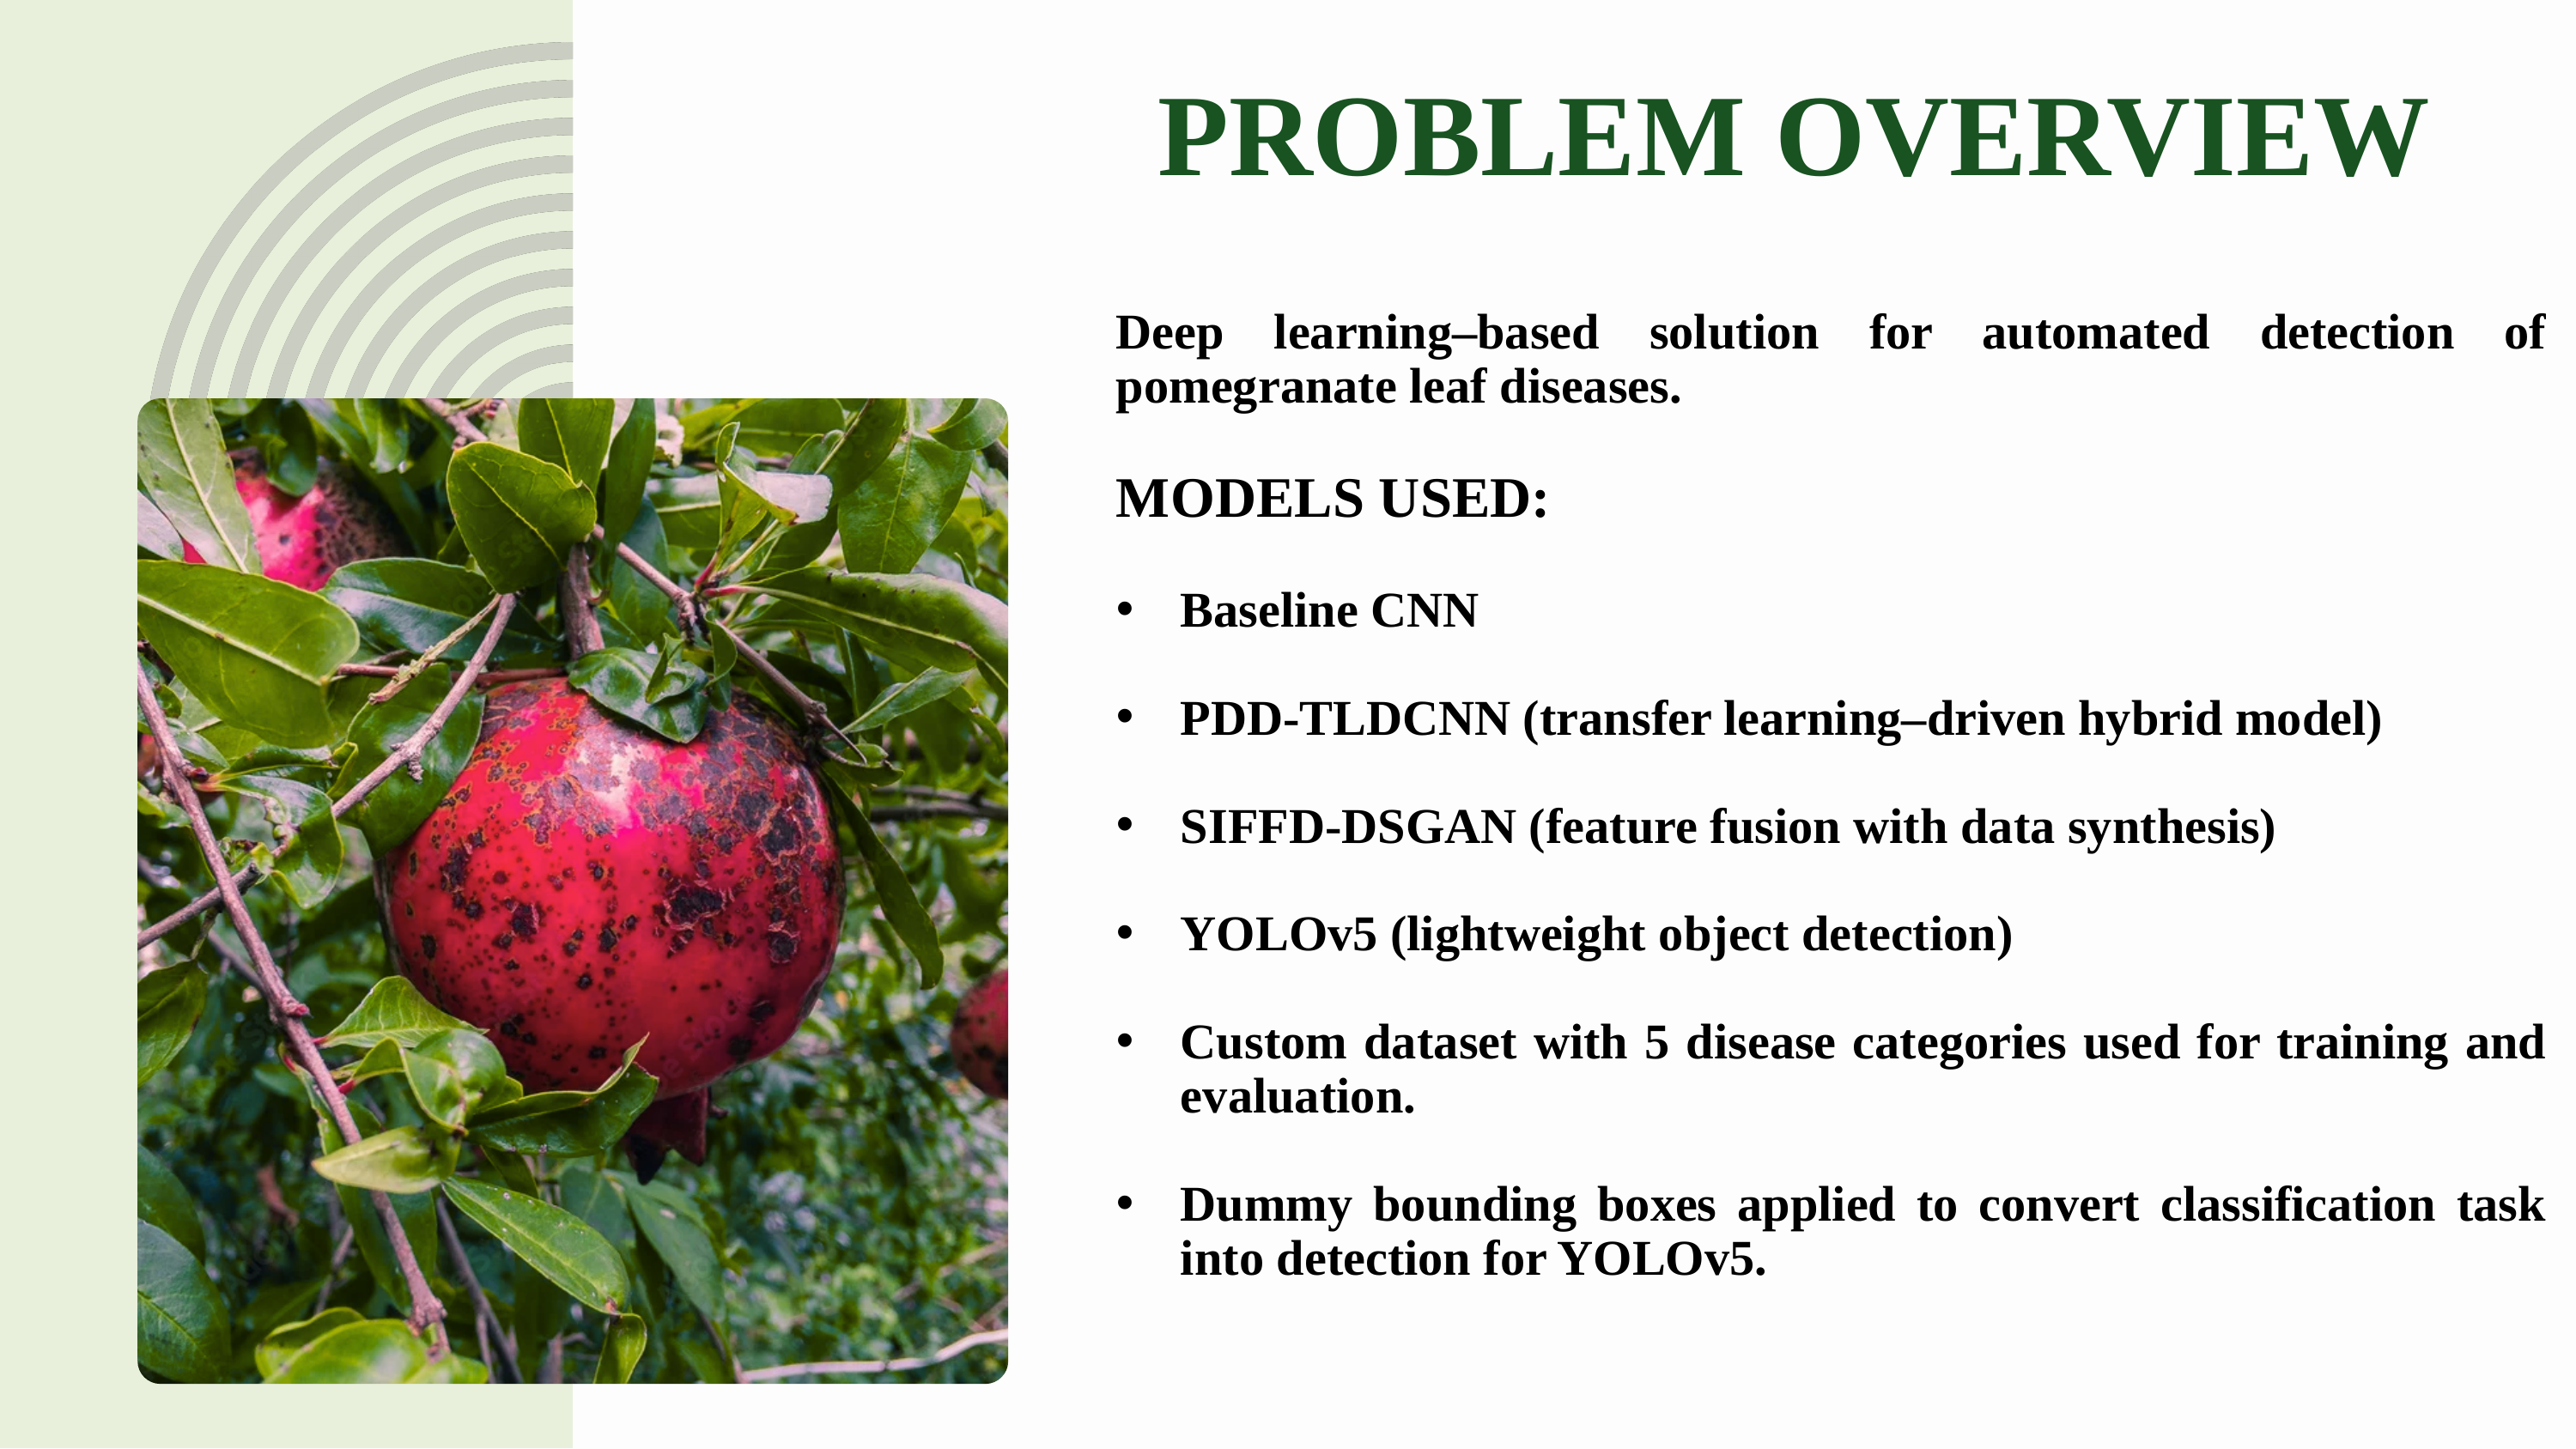

PROBLEM OVERVIEW
Deep learning–based solution for automated detection of pomegranate leaf diseases.

MODELS USED:

Baseline CNN

PDD-TLDCNN (transfer learning–driven hybrid model)

SIFFD-DSGAN (feature fusion with data synthesis)

YOLOv5 (lightweight object detection)

Custom dataset with 5 disease categories used for training and evaluation.

Dummy bounding boxes applied to convert classification task into detection for YOLOv5.